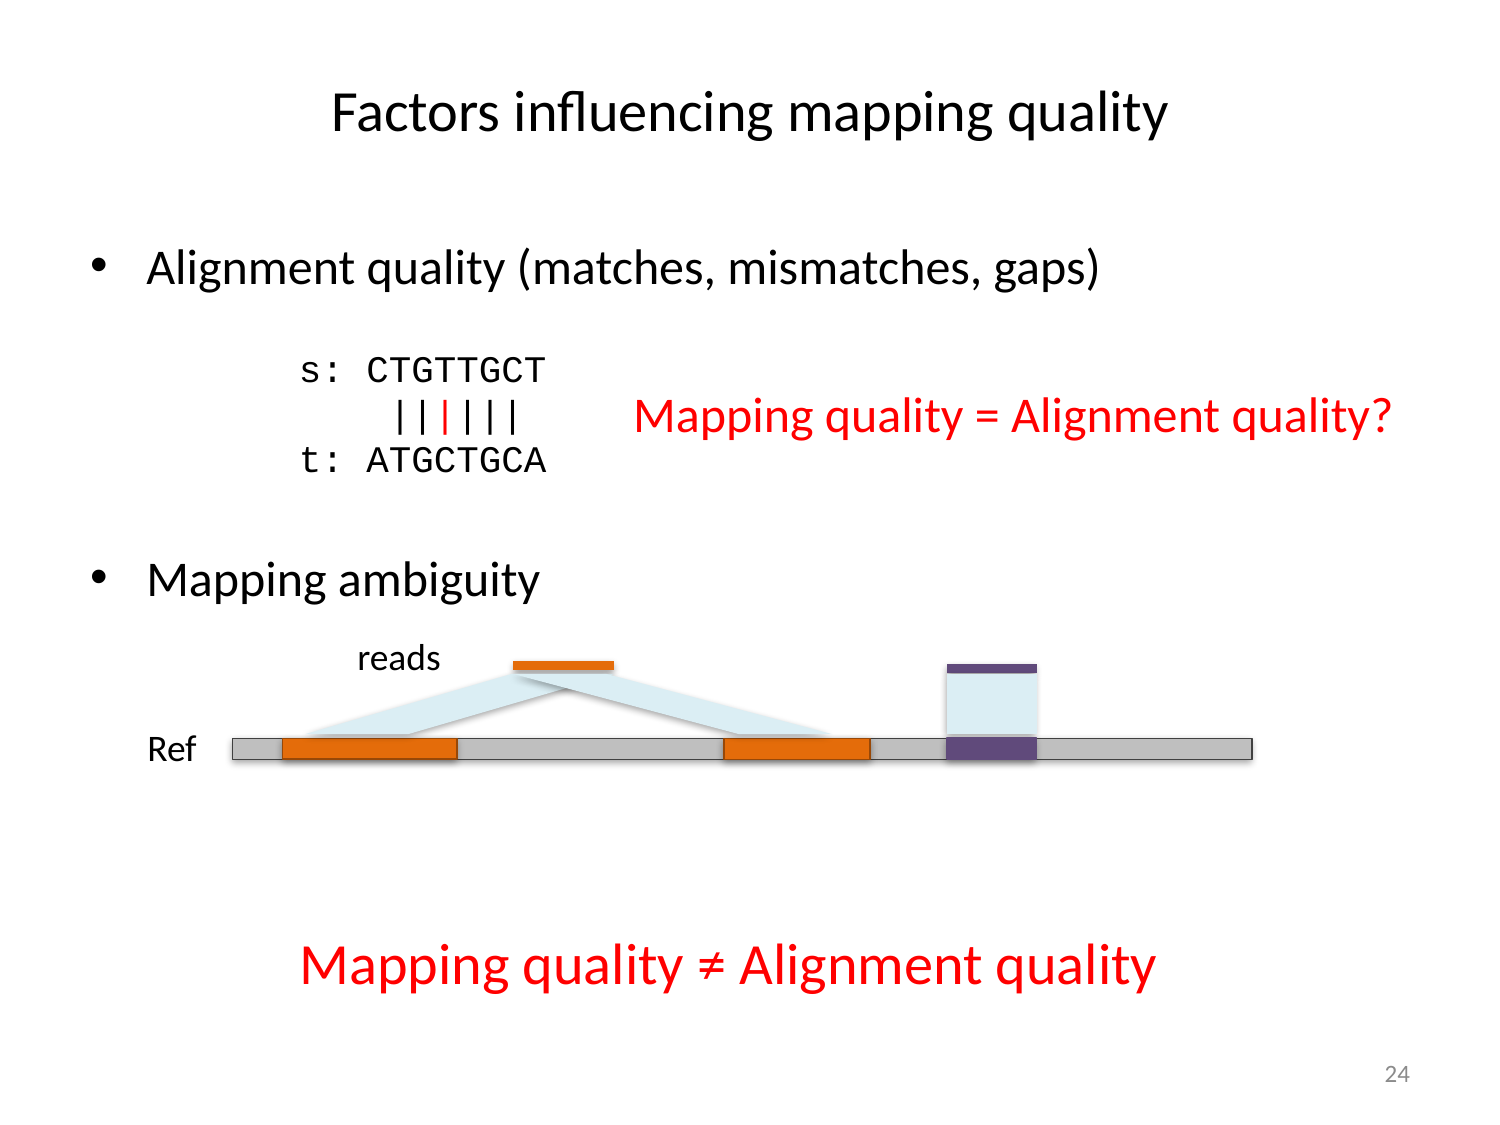

# Factors influencing mapping quality
Alignment quality (matches, mismatches, gaps)

s: CTGTTGCT
    ||||||
t: ATGCTGCA
Mapping quality = Alignment quality?
Mapping ambiguity
reads

Ref

Mapping quality ≠ Alignment quality
24